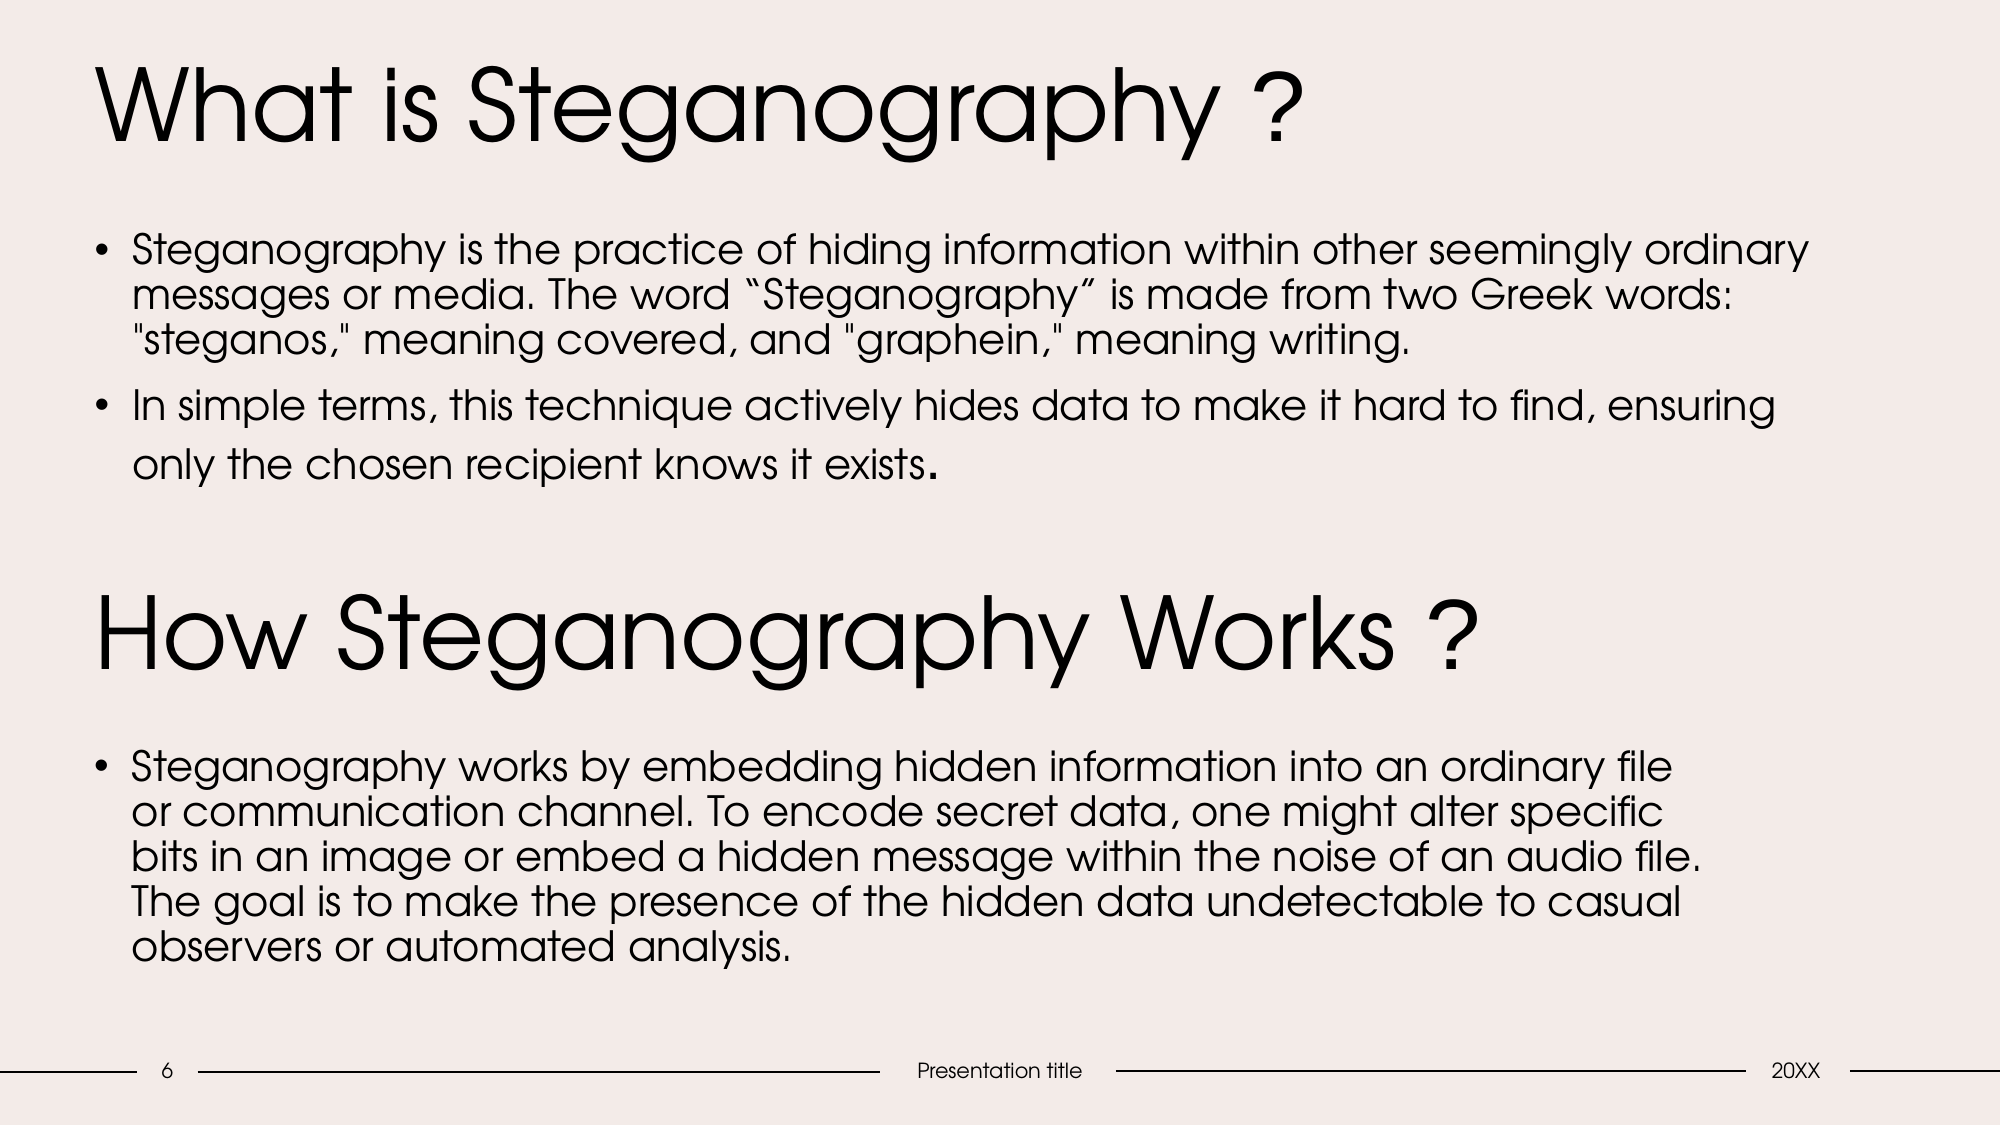

# What is Steganography ?
Steganography is the practice of hiding information within other seemingly ordinary messages or media. The word “Steganography” is made from two Greek words: "steganos," meaning covered, and "graphein," meaning writing.
In simple terms, this technique actively hides data to make it hard to find, ensuring only the chosen recipient knows it exists.
How Steganography Works ?
Steganography works by embedding hidden information into an ordinary file or communication channel. To encode secret data, one might alter specific bits in an image or embed a hidden message within the noise of an audio file. The goal is to make the presence of the hidden data undetectable to casual observers or automated analysis.
6
Presentation title
20XX